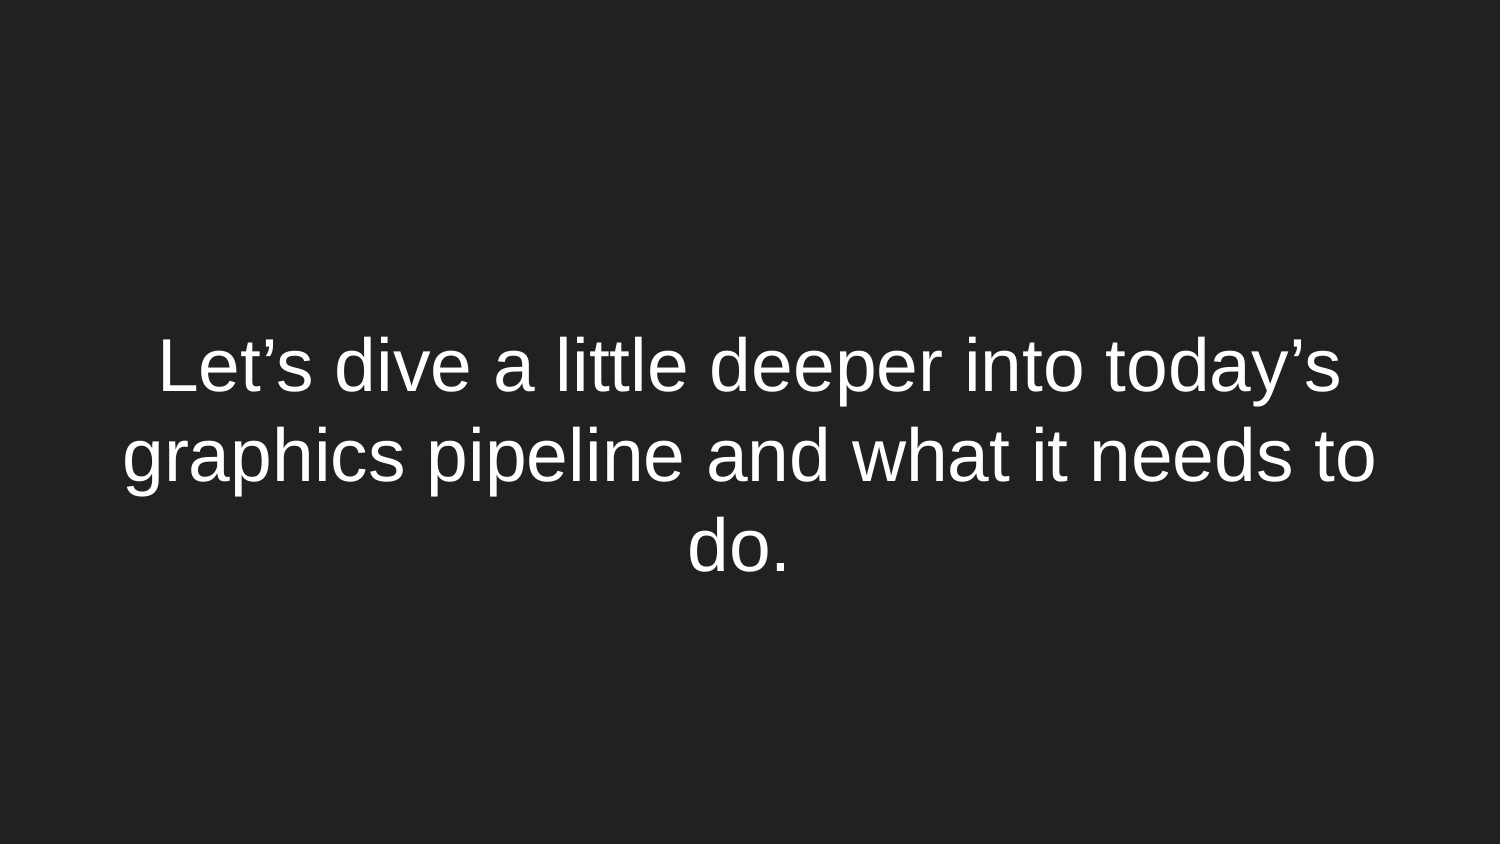

# Let’s dive a little deeper into today’s graphics pipeline and what it needs to do.